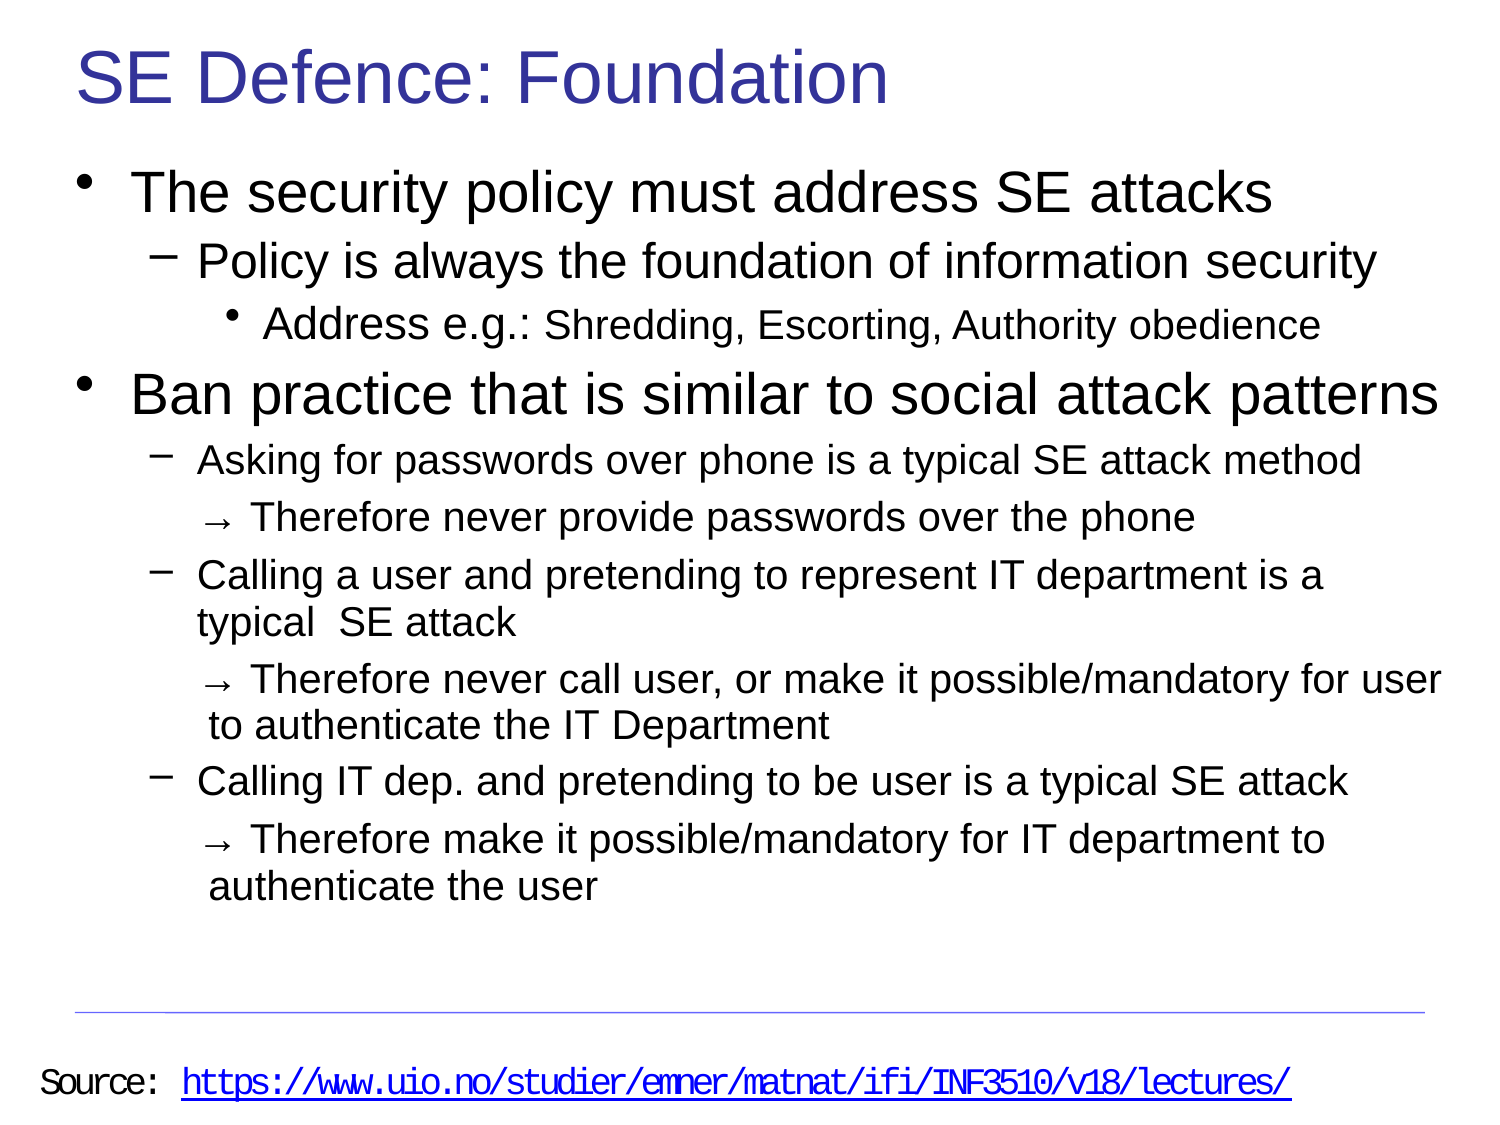

# SE Defence: Foundation
The security policy must address SE attacks
Policy is always the foundation of information security
Address e.g.: Shredding, Escorting, Authority obedience
Ban practice that is similar to social attack patterns
Asking for passwords over phone is a typical SE attack method
→ Therefore never provide passwords over the phone
Calling a user and pretending to represent IT department is a typical  SE attack
→ Therefore never call user, or make it possible/mandatory for user  to authenticate the IT Department
Calling IT dep. and pretending to be user is a typical SE attack
→ Therefore make it possible/mandatory for IT department to  authenticate the user